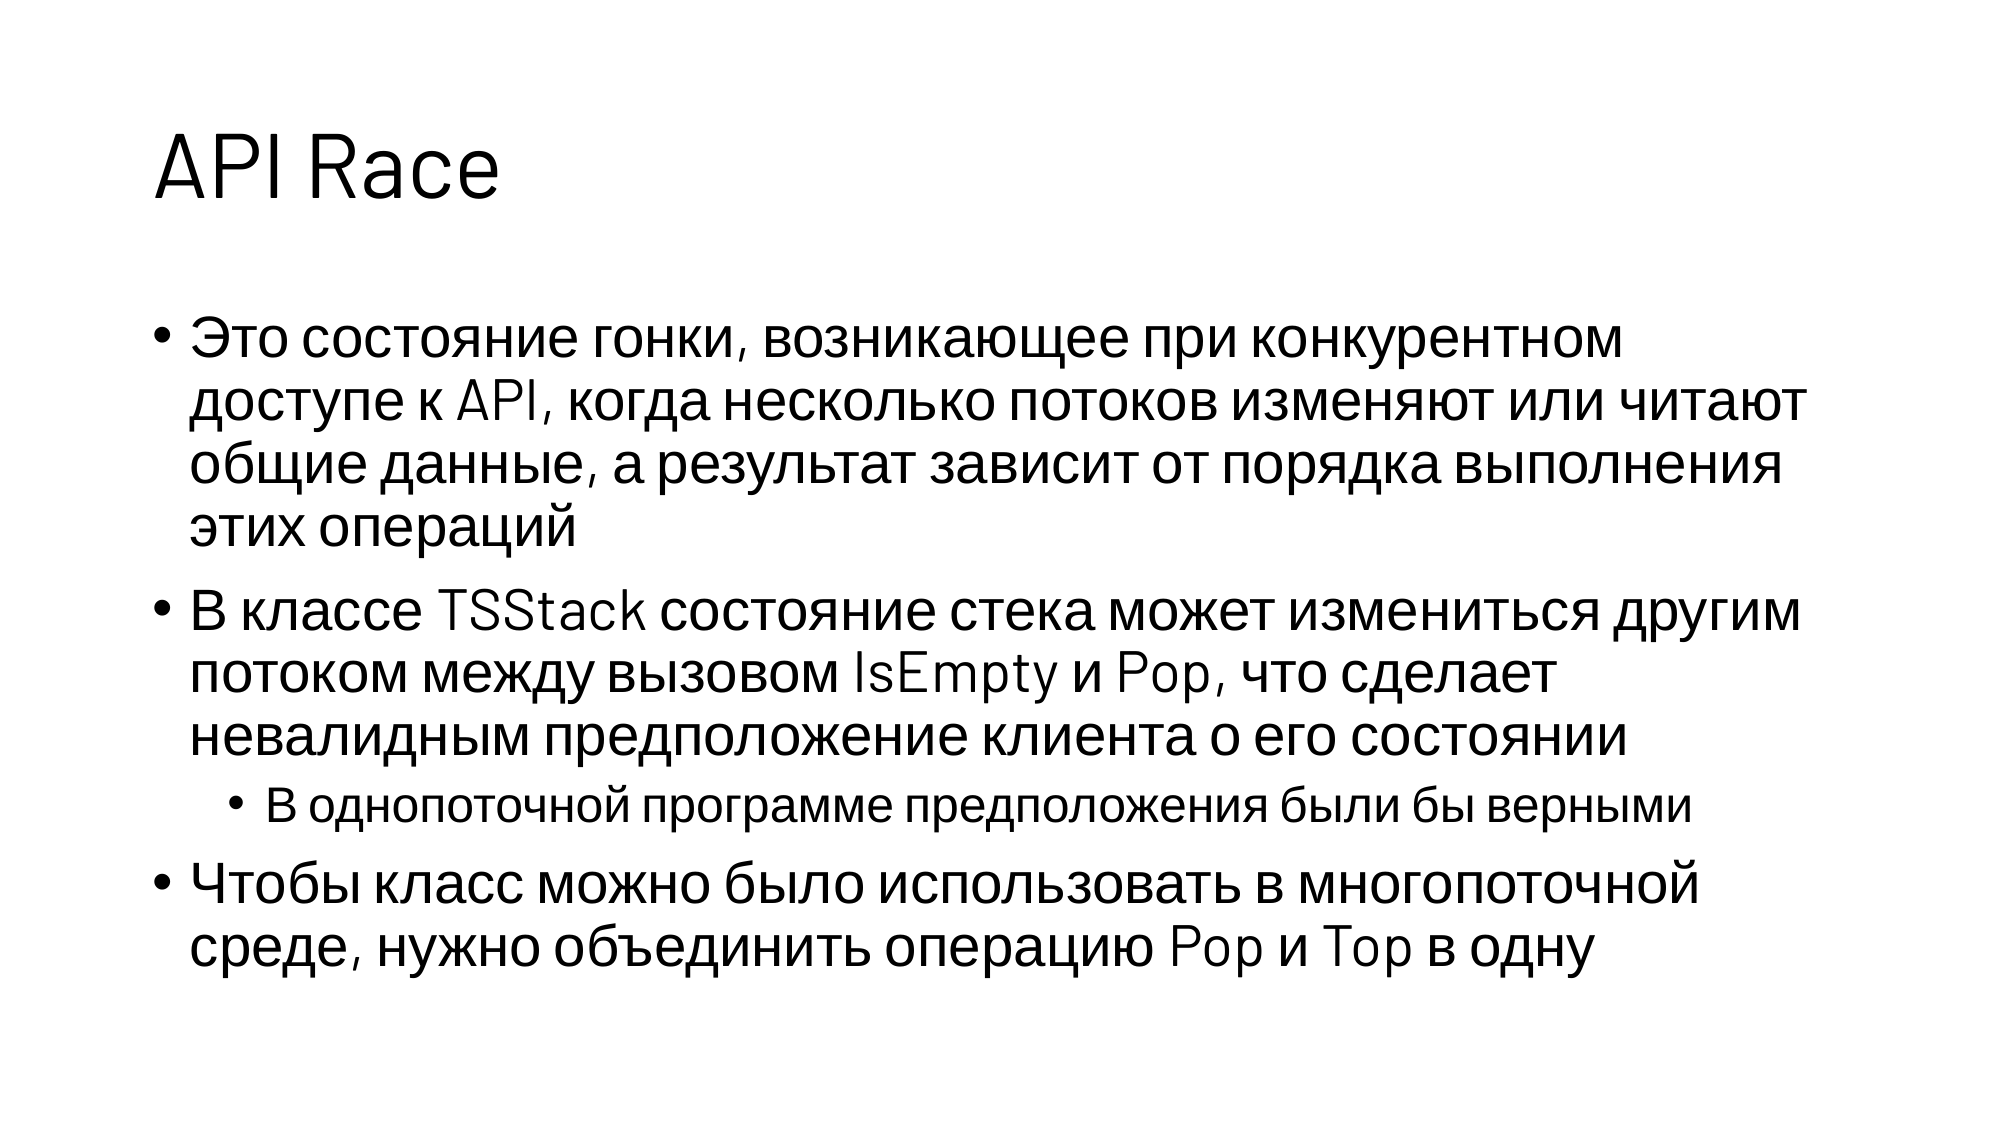

# API Race
Это состояние гонки, возникающее при конкурентном доступе к API, когда несколько потоков изменяют или читают общие данные, а результат зависит от порядка выполнения этих операций
В классе TSStack состояние стека может измениться другим потоком между вызовом IsEmpty и Pop, что сделает невалидным предположение клиента о его состоянии
В однопоточной программе предположения были бы верными
Чтобы класс можно было использовать в многопоточной среде, нужно объединить операцию Pop и Top в одну